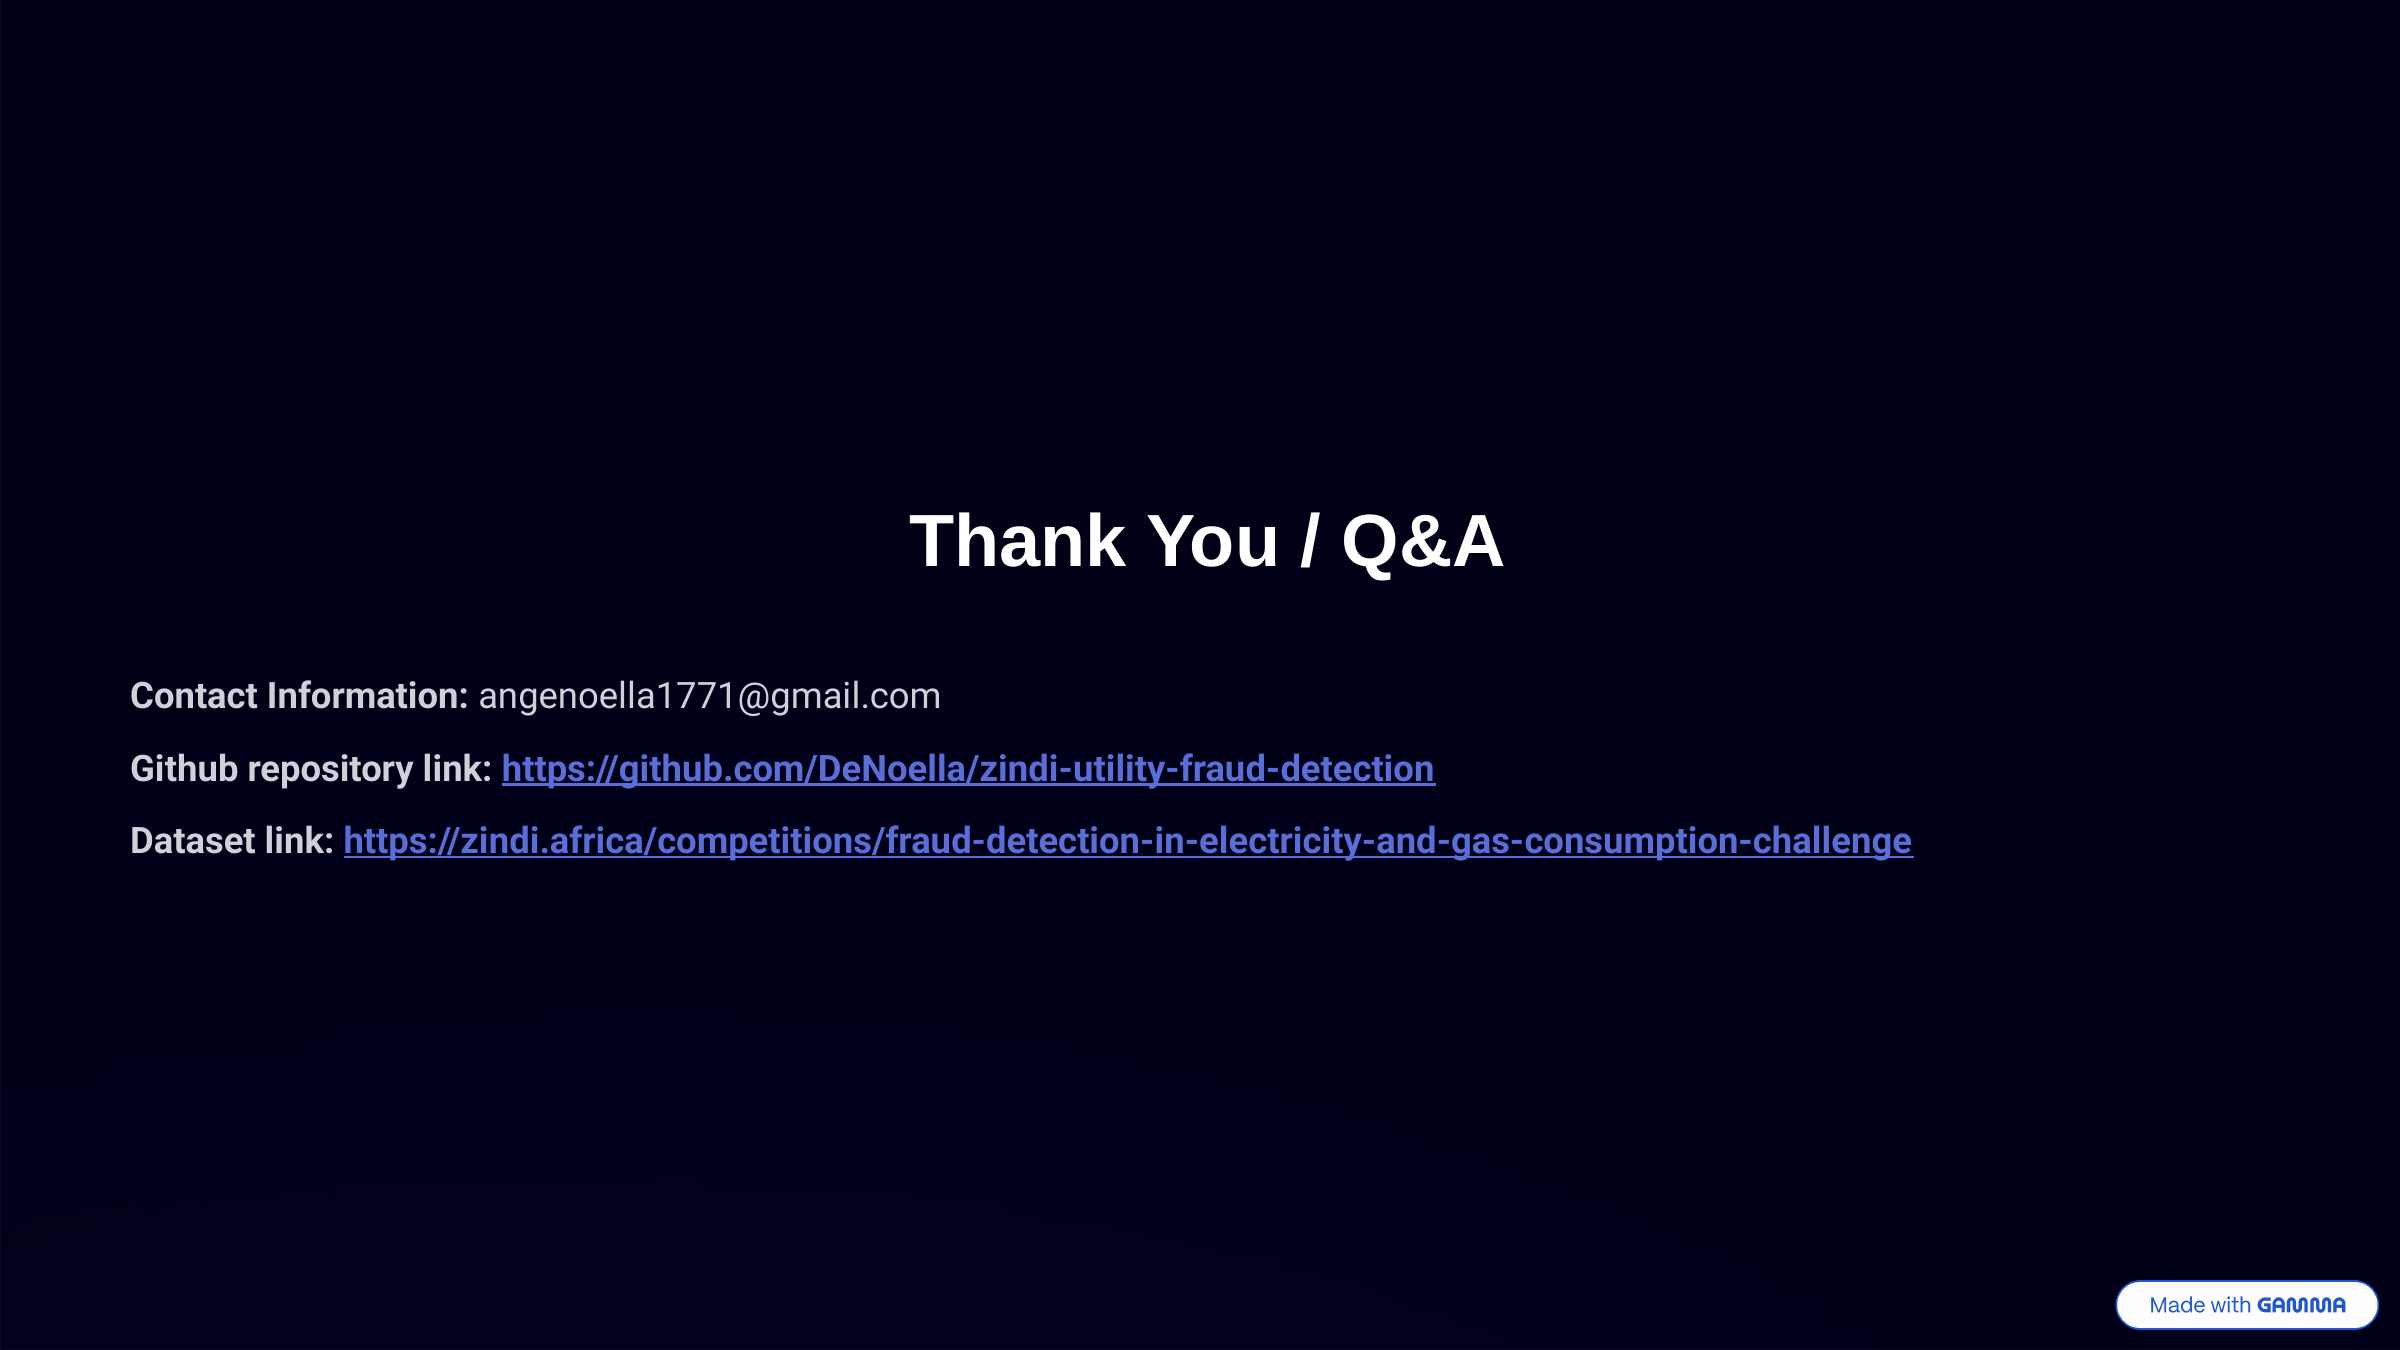

Thank You / Q&A
Contact Information: angenoella1771@gmail.com
Github repository link: https://github.com/DeNoella/zindi-utility-fraud-detection
Dataset link: https://zindi.africa/competitions/fraud-detection-in-electricity-and-gas-consumption-challenge